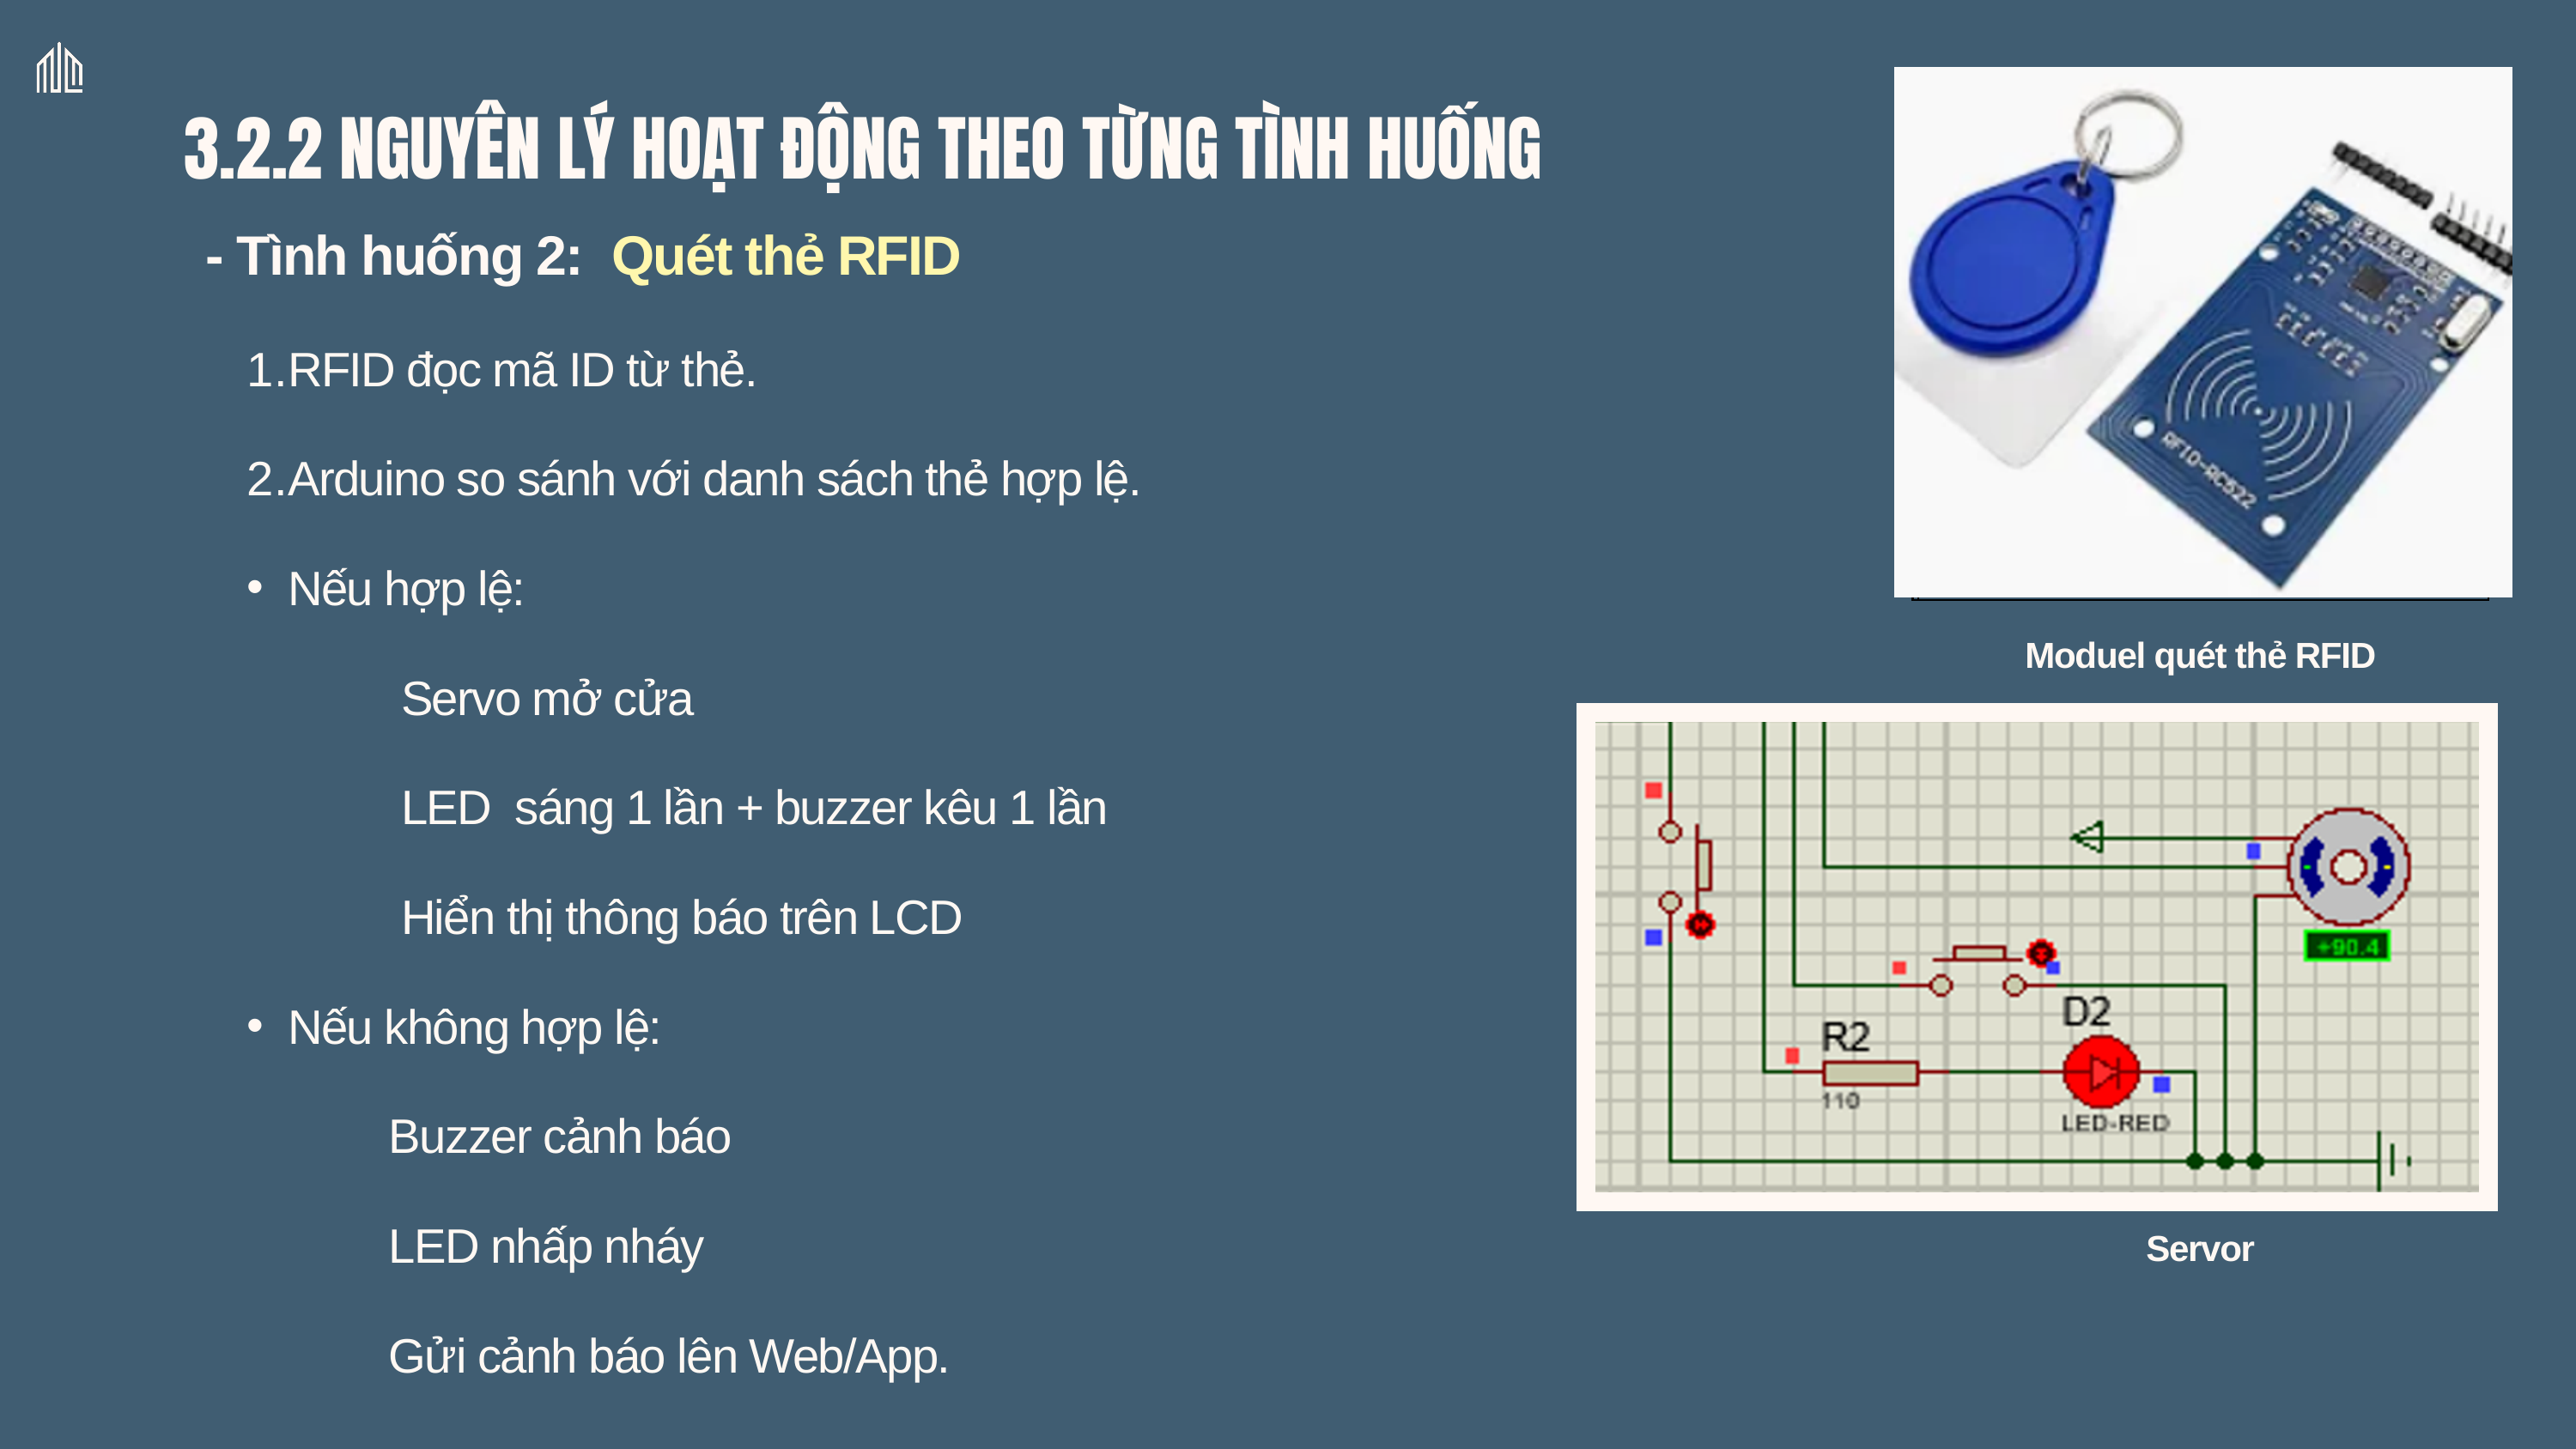

3.2.2 NGUYÊN LÝ HOẠT ĐỘNG THEO TỪNG TÌNH HUỐNG

- Tình huống 2:  Quét thẻ RFID
RFID đọc mã ID từ thẻ.
Arduino so sánh với danh sách thẻ hợp lệ.
Nếu hợp lệ:
                Servo mở cửa
                LED  sáng 1 lần + buzzer kêu 1 lần
                Hiển thị thông báo trên LCD
Nếu không hợp lệ:
               Buzzer cảnh báo
               LED nhấp nháy
               Gửi cảnh báo lên Web/App.

Moduel quét thẻ RFID

Servor